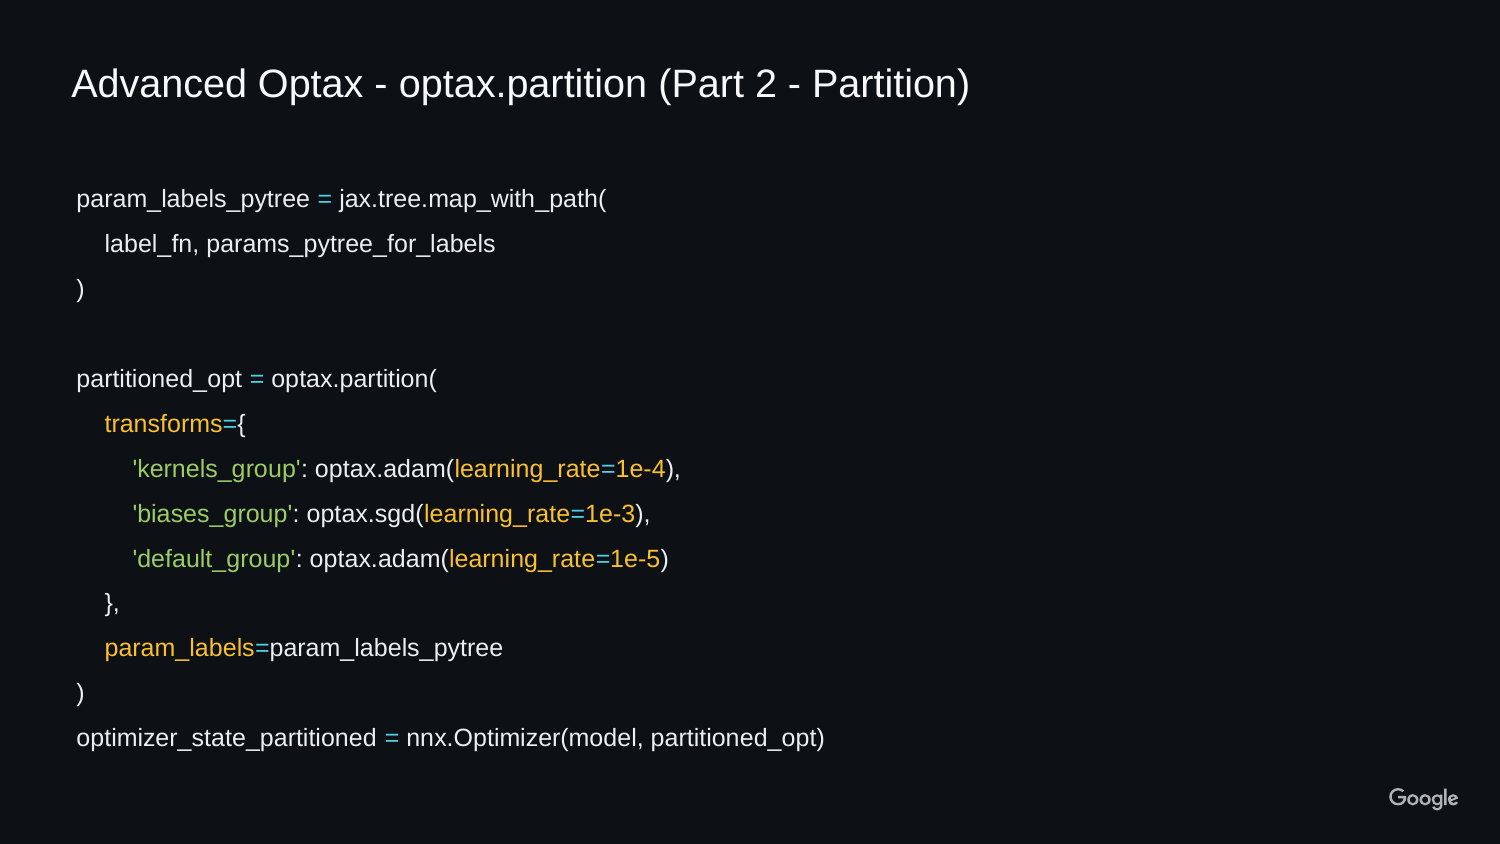

Advanced Optax - optax.partition (Part 2 - Partition)
param_labels_pytree = jax.tree.map_with_path(
    label_fn, params_pytree_for_labels
)

partitioned_opt = optax.partition(
    transforms={
        'kernels_group': optax.adam(learning_rate=1e-4),
        'biases_group': optax.sgd(learning_rate=1e-3),
        'default_group': optax.adam(learning_rate=1e-5)
    },
    param_labels=param_labels_pytree
)
optimizer_state_partitioned = nnx.Optimizer(model, partitioned_opt)